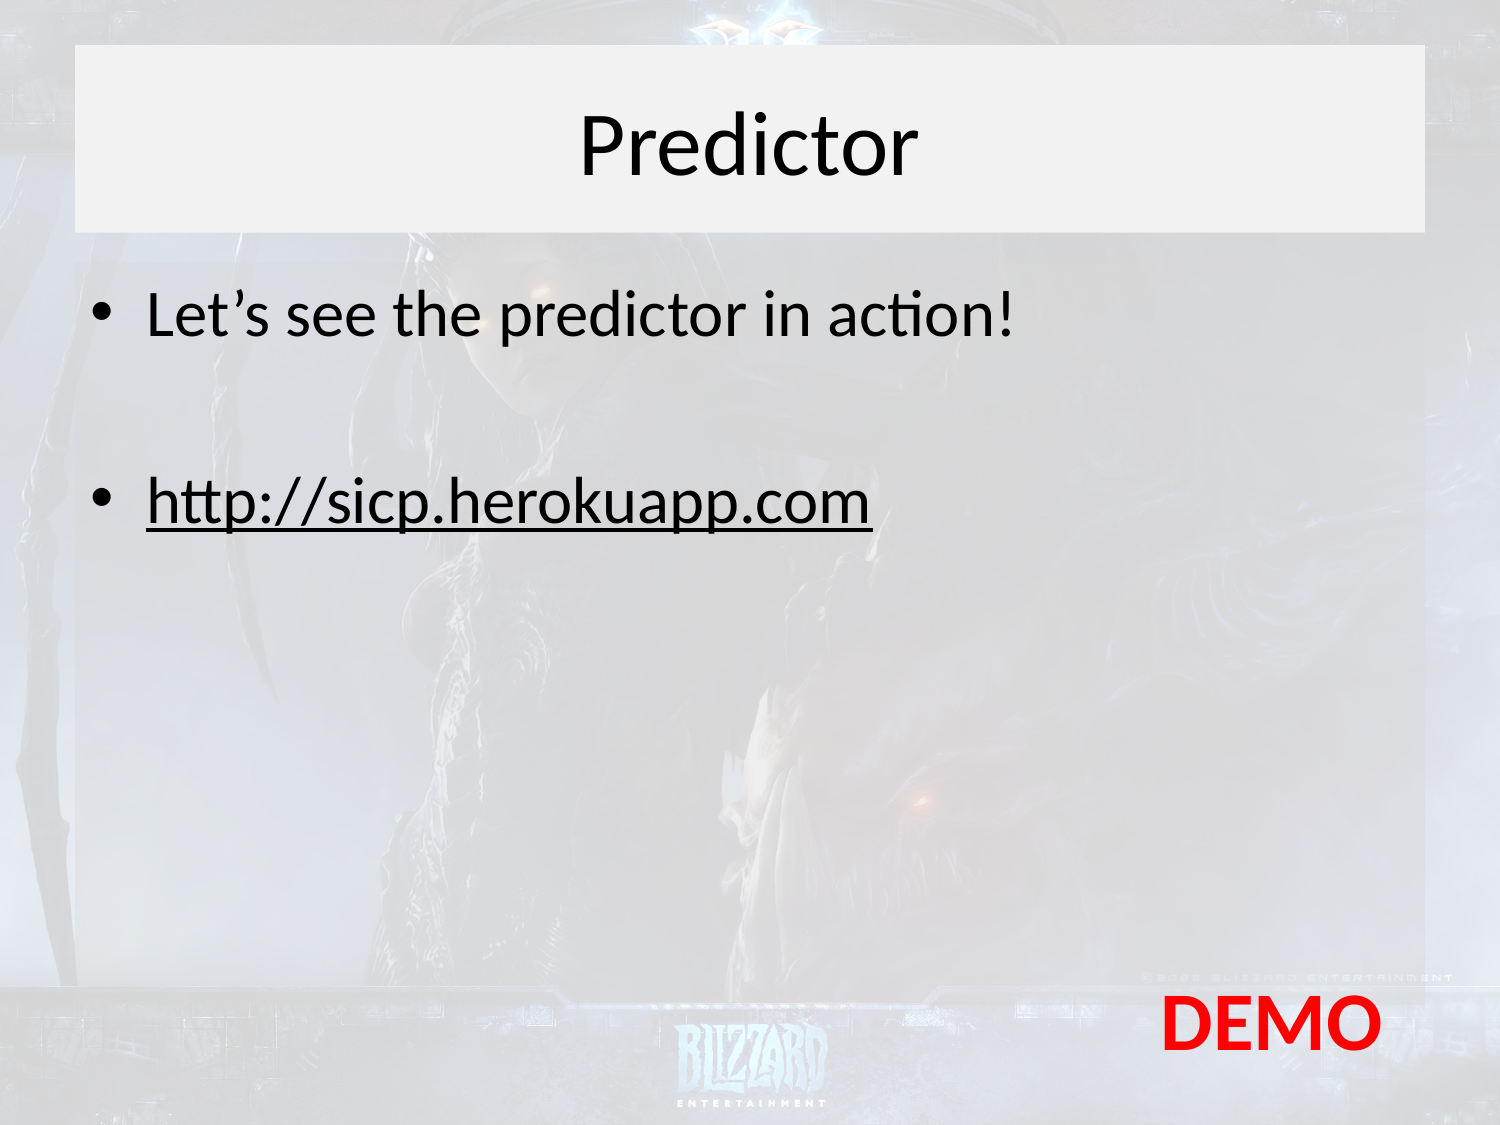

# Predictor
Let’s see the predictor in action!

http://sicp.herokuapp.com
DEMO